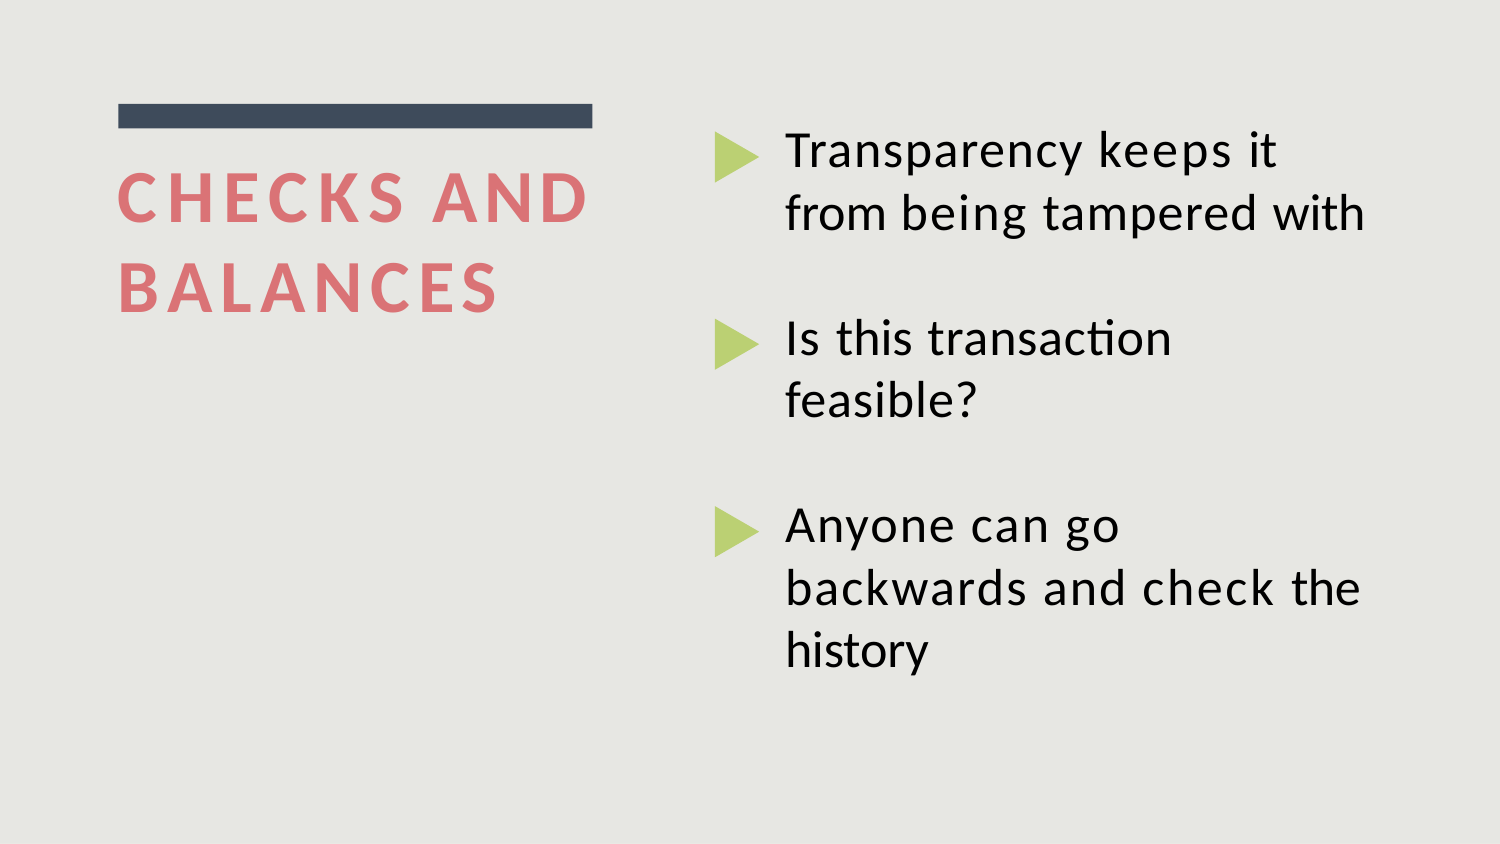

# -	Transparency keeps it from being tampered with

CHECKS AND BALANCES
-	Is this transaction feasible?

-	Anyone can go backwards and check the history